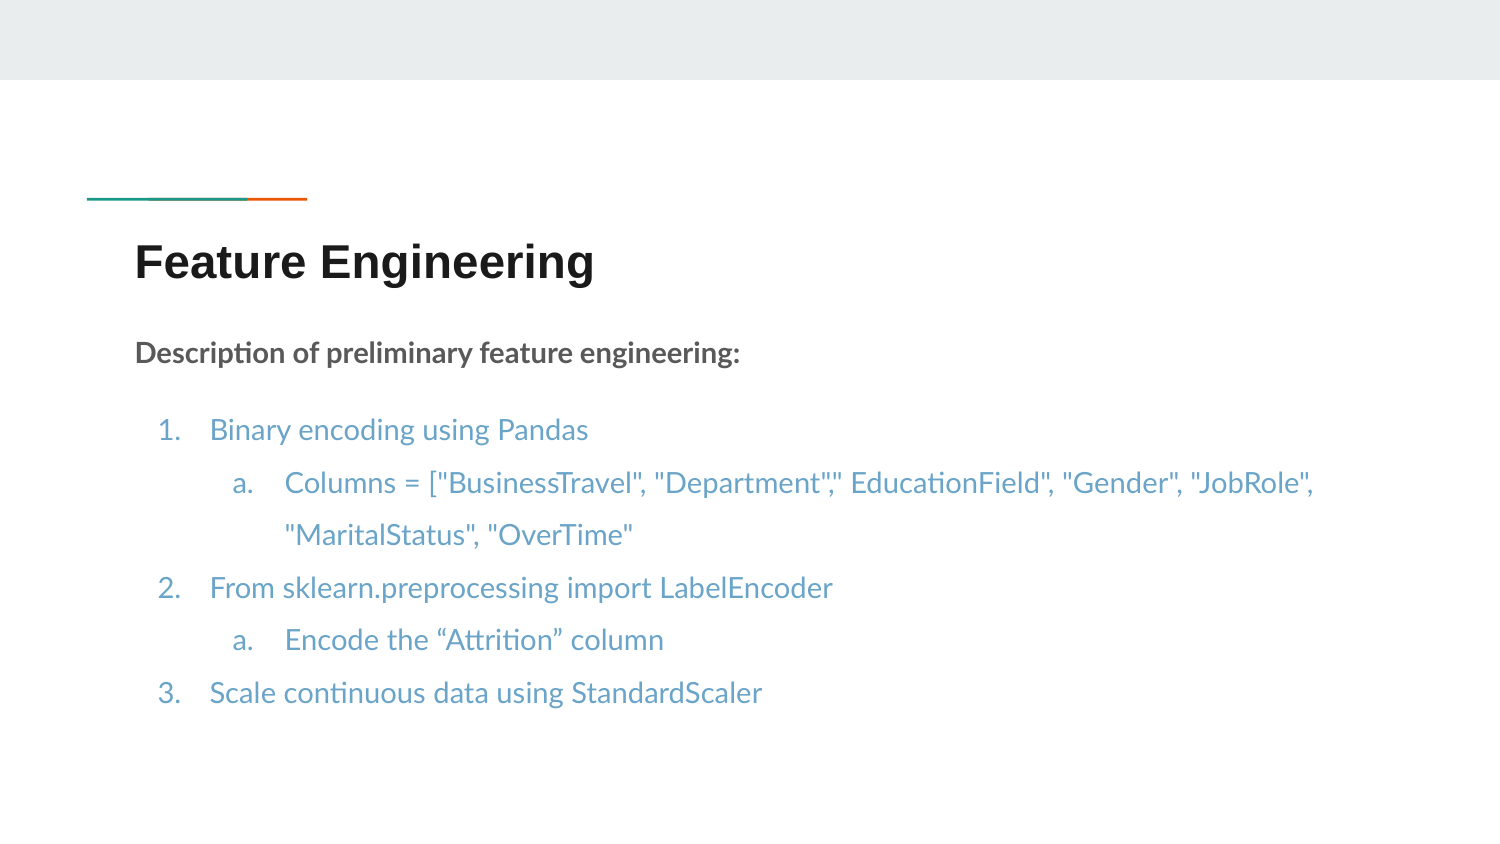

# Feature Engineering
Description of preliminary feature engineering:
Binary encoding using Pandas
Columns = ["BusinessTravel", "Department"," EducationField", "Gender", "JobRole", "MaritalStatus", "OverTime"
From sklearn.preprocessing import LabelEncoder
Encode the “Attrition” column
Scale continuous data using StandardScaler